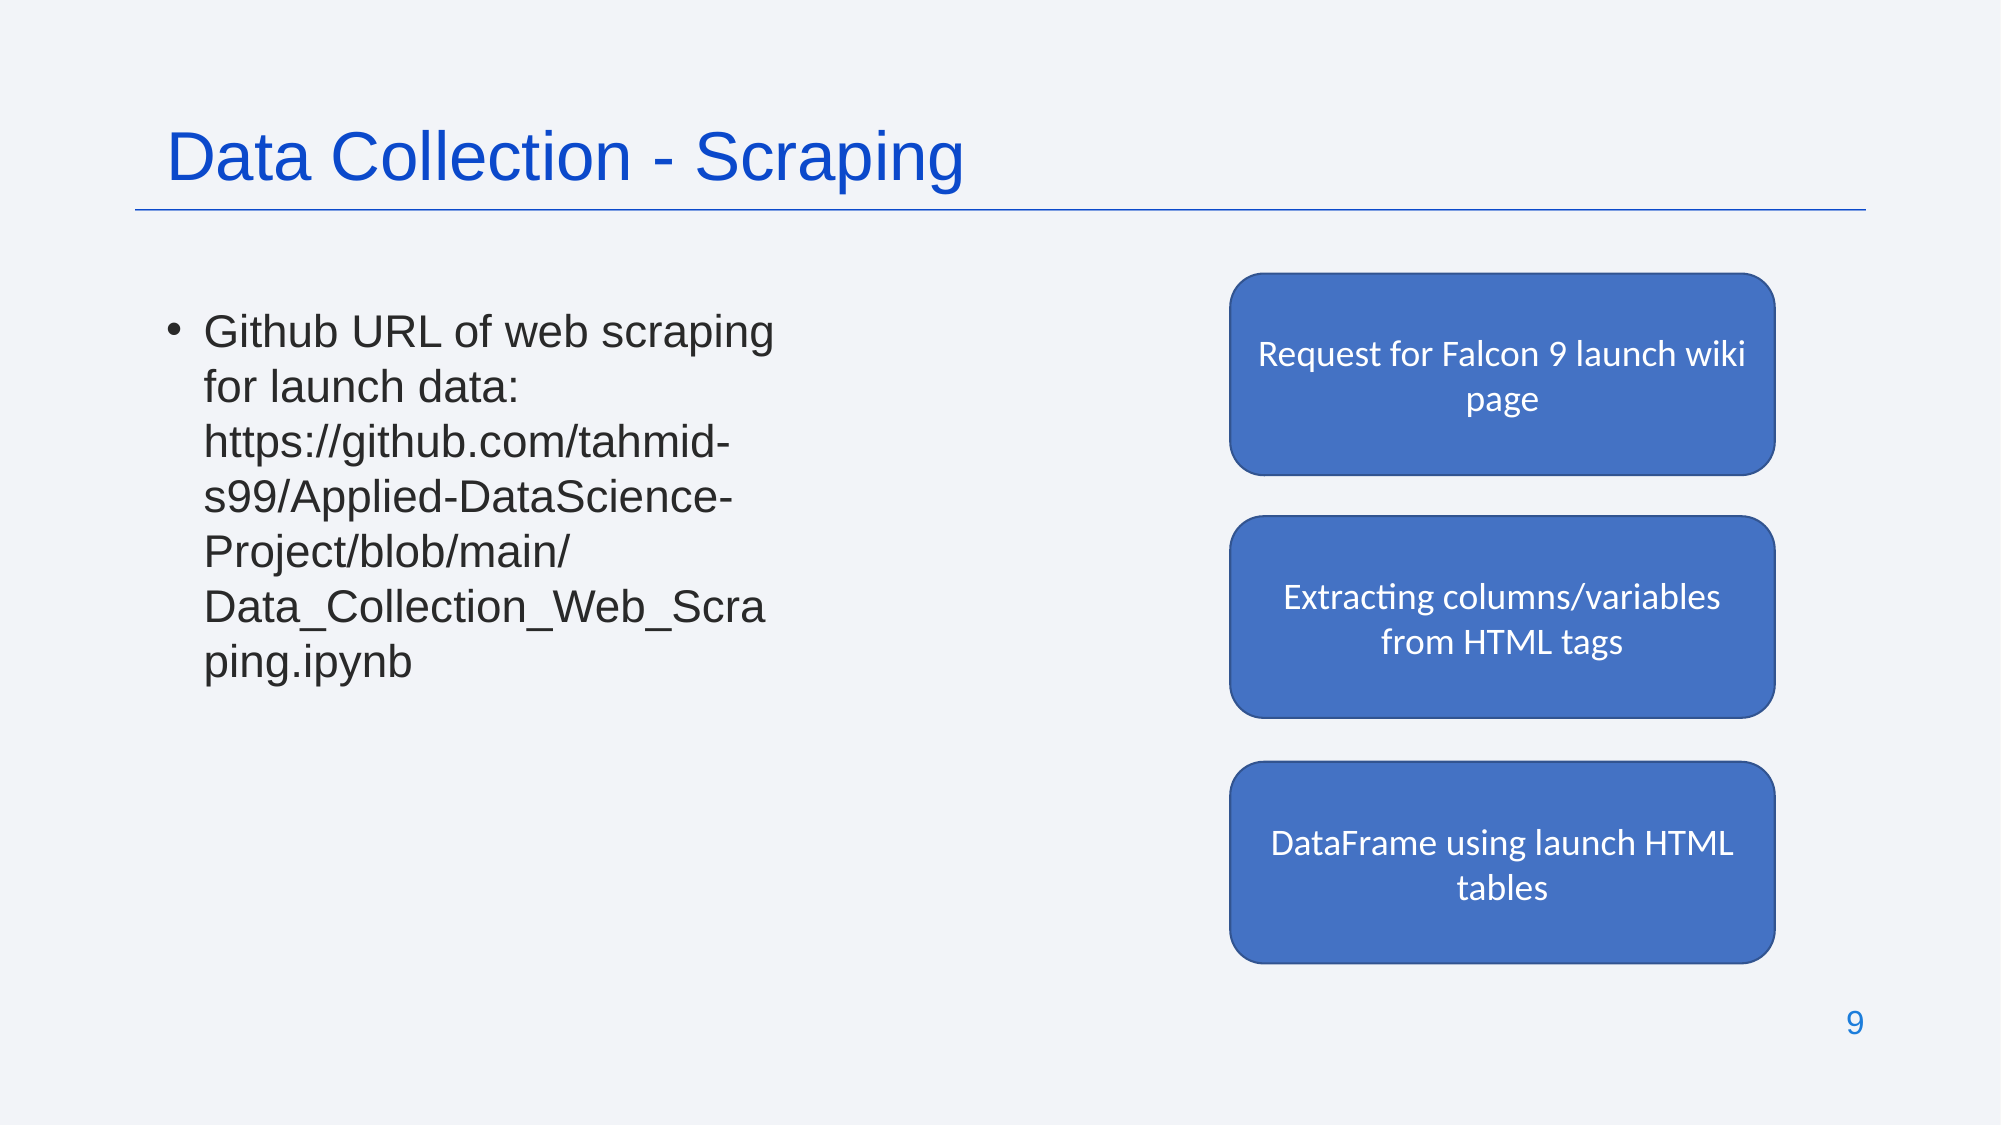

Data Collection - Scraping
Request for Falcon 9 launch wiki page
Github URL of web scraping for launch data: https://github.com/tahmid-s99/Applied-DataScience-Project/blob/main/Data_Collection_Web_Scraping.ipynb
Extracting columns/variables from HTML tags
DataFrame using launch HTML tables
9